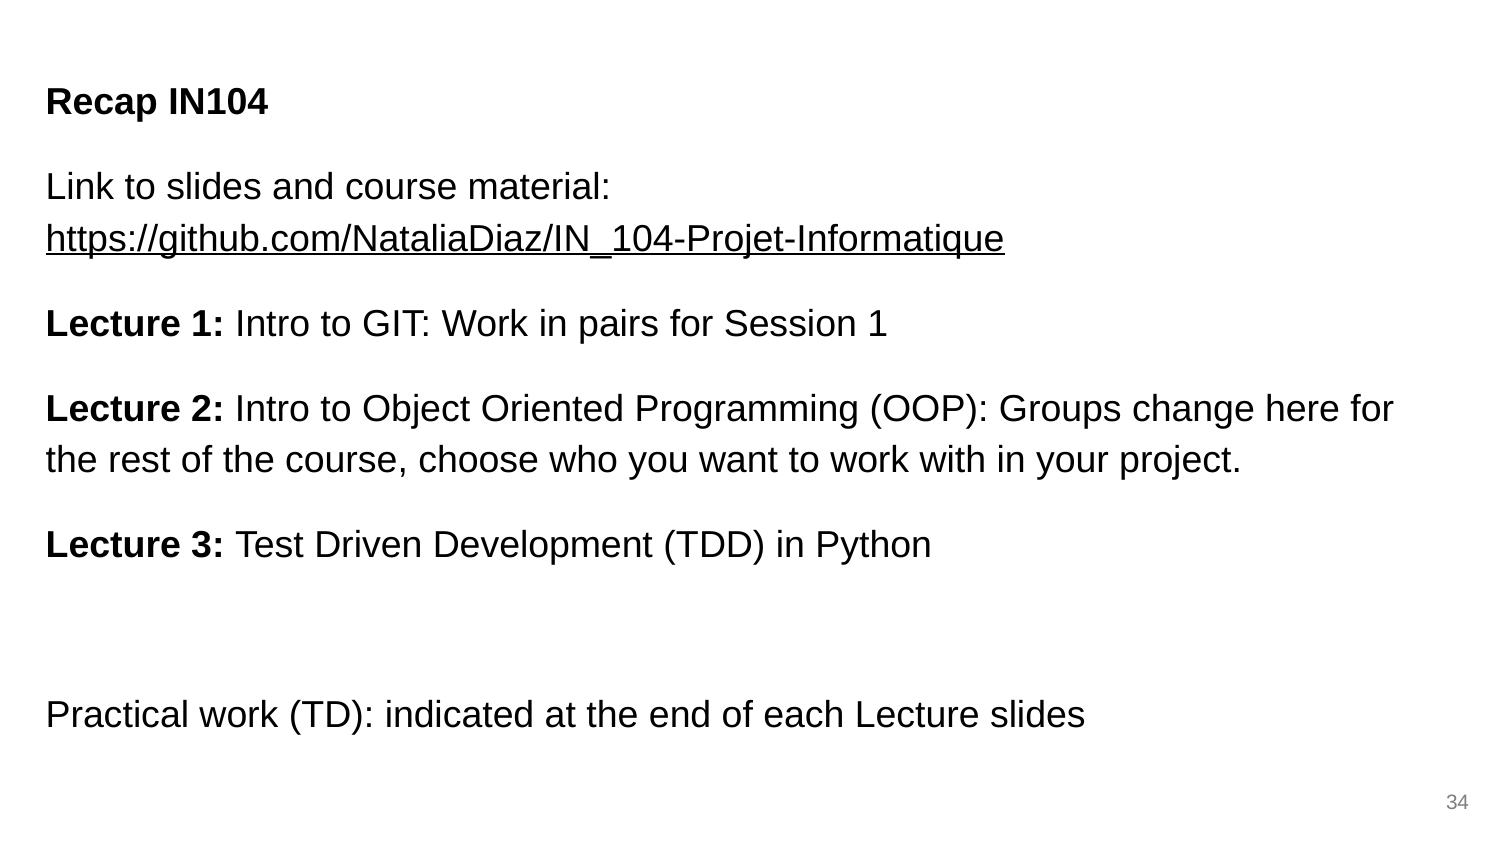

Recap IN104
Link to slides and course material:  https://github.com/NataliaDiaz/IN_104-Projet-Informatique
Lecture 1: Intro to GIT: Work in pairs for Session 1
Lecture 2: Intro to Object Oriented Programming (OOP): Groups change here for the rest of the course, choose who you want to work with in your project.
Lecture 3: Test Driven Development (TDD) in Python

Practical work (TD): indicated at the end of each Lecture slides

34